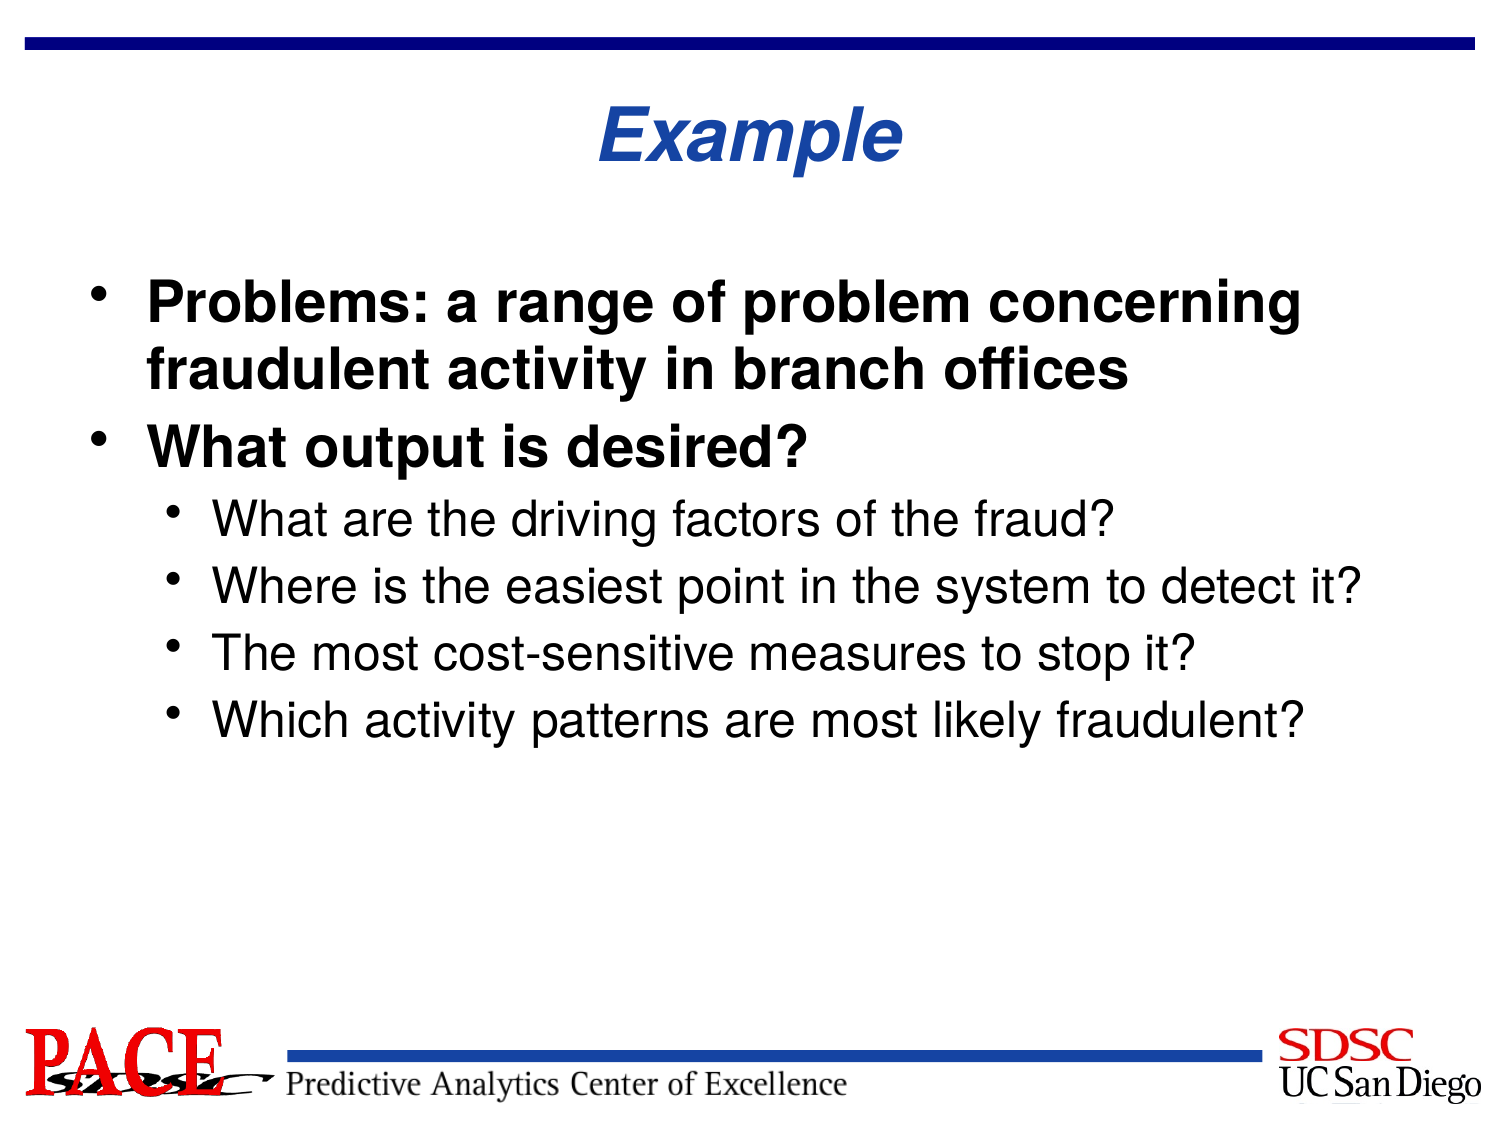

# Example
Problems: a range of problem concerning fraudulent activity in branch offices
What output is desired?
What are the driving factors of the fraud?
Where is the easiest point in the system to detect it?
The most cost-sensitive measures to stop it?
Which activity patterns are most likely fraudulent?